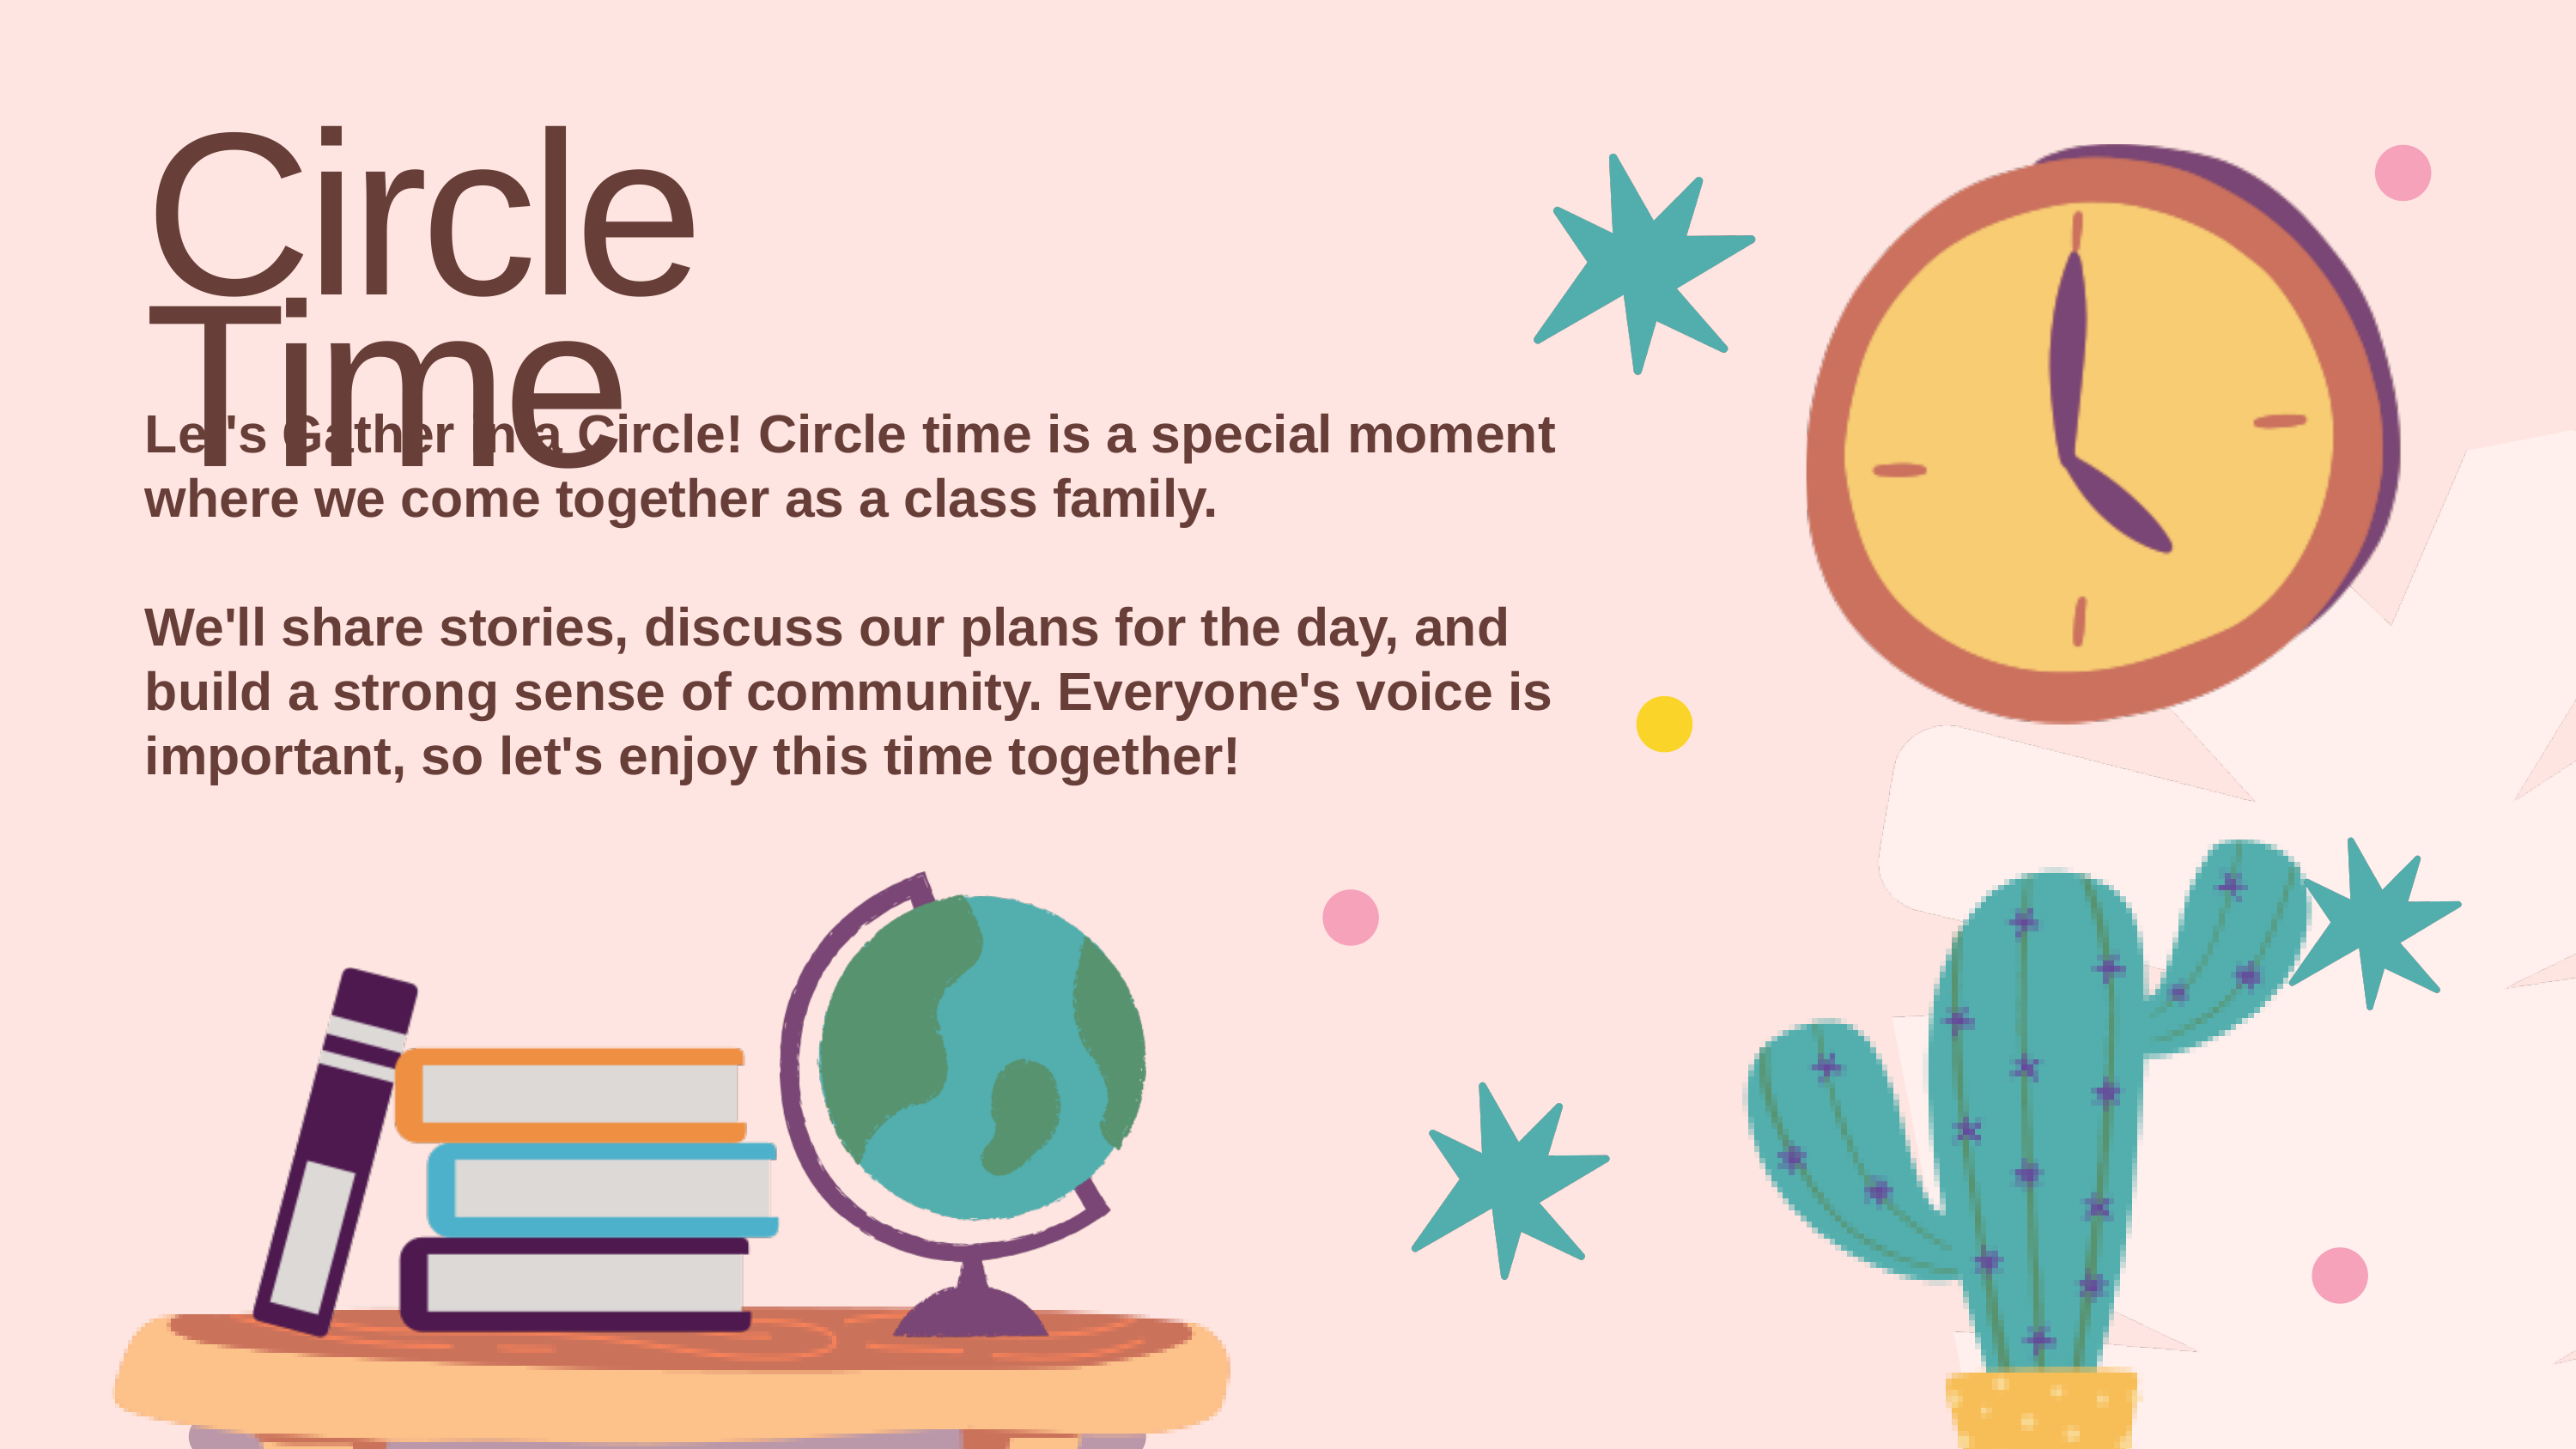

Circle Time
Let's Gather in a Circle! Circle time is a special moment where we come together as a class family.

We'll share stories, discuss our plans for the day, and build a strong sense of community. Everyone's voice is important, so let's enjoy this time together!